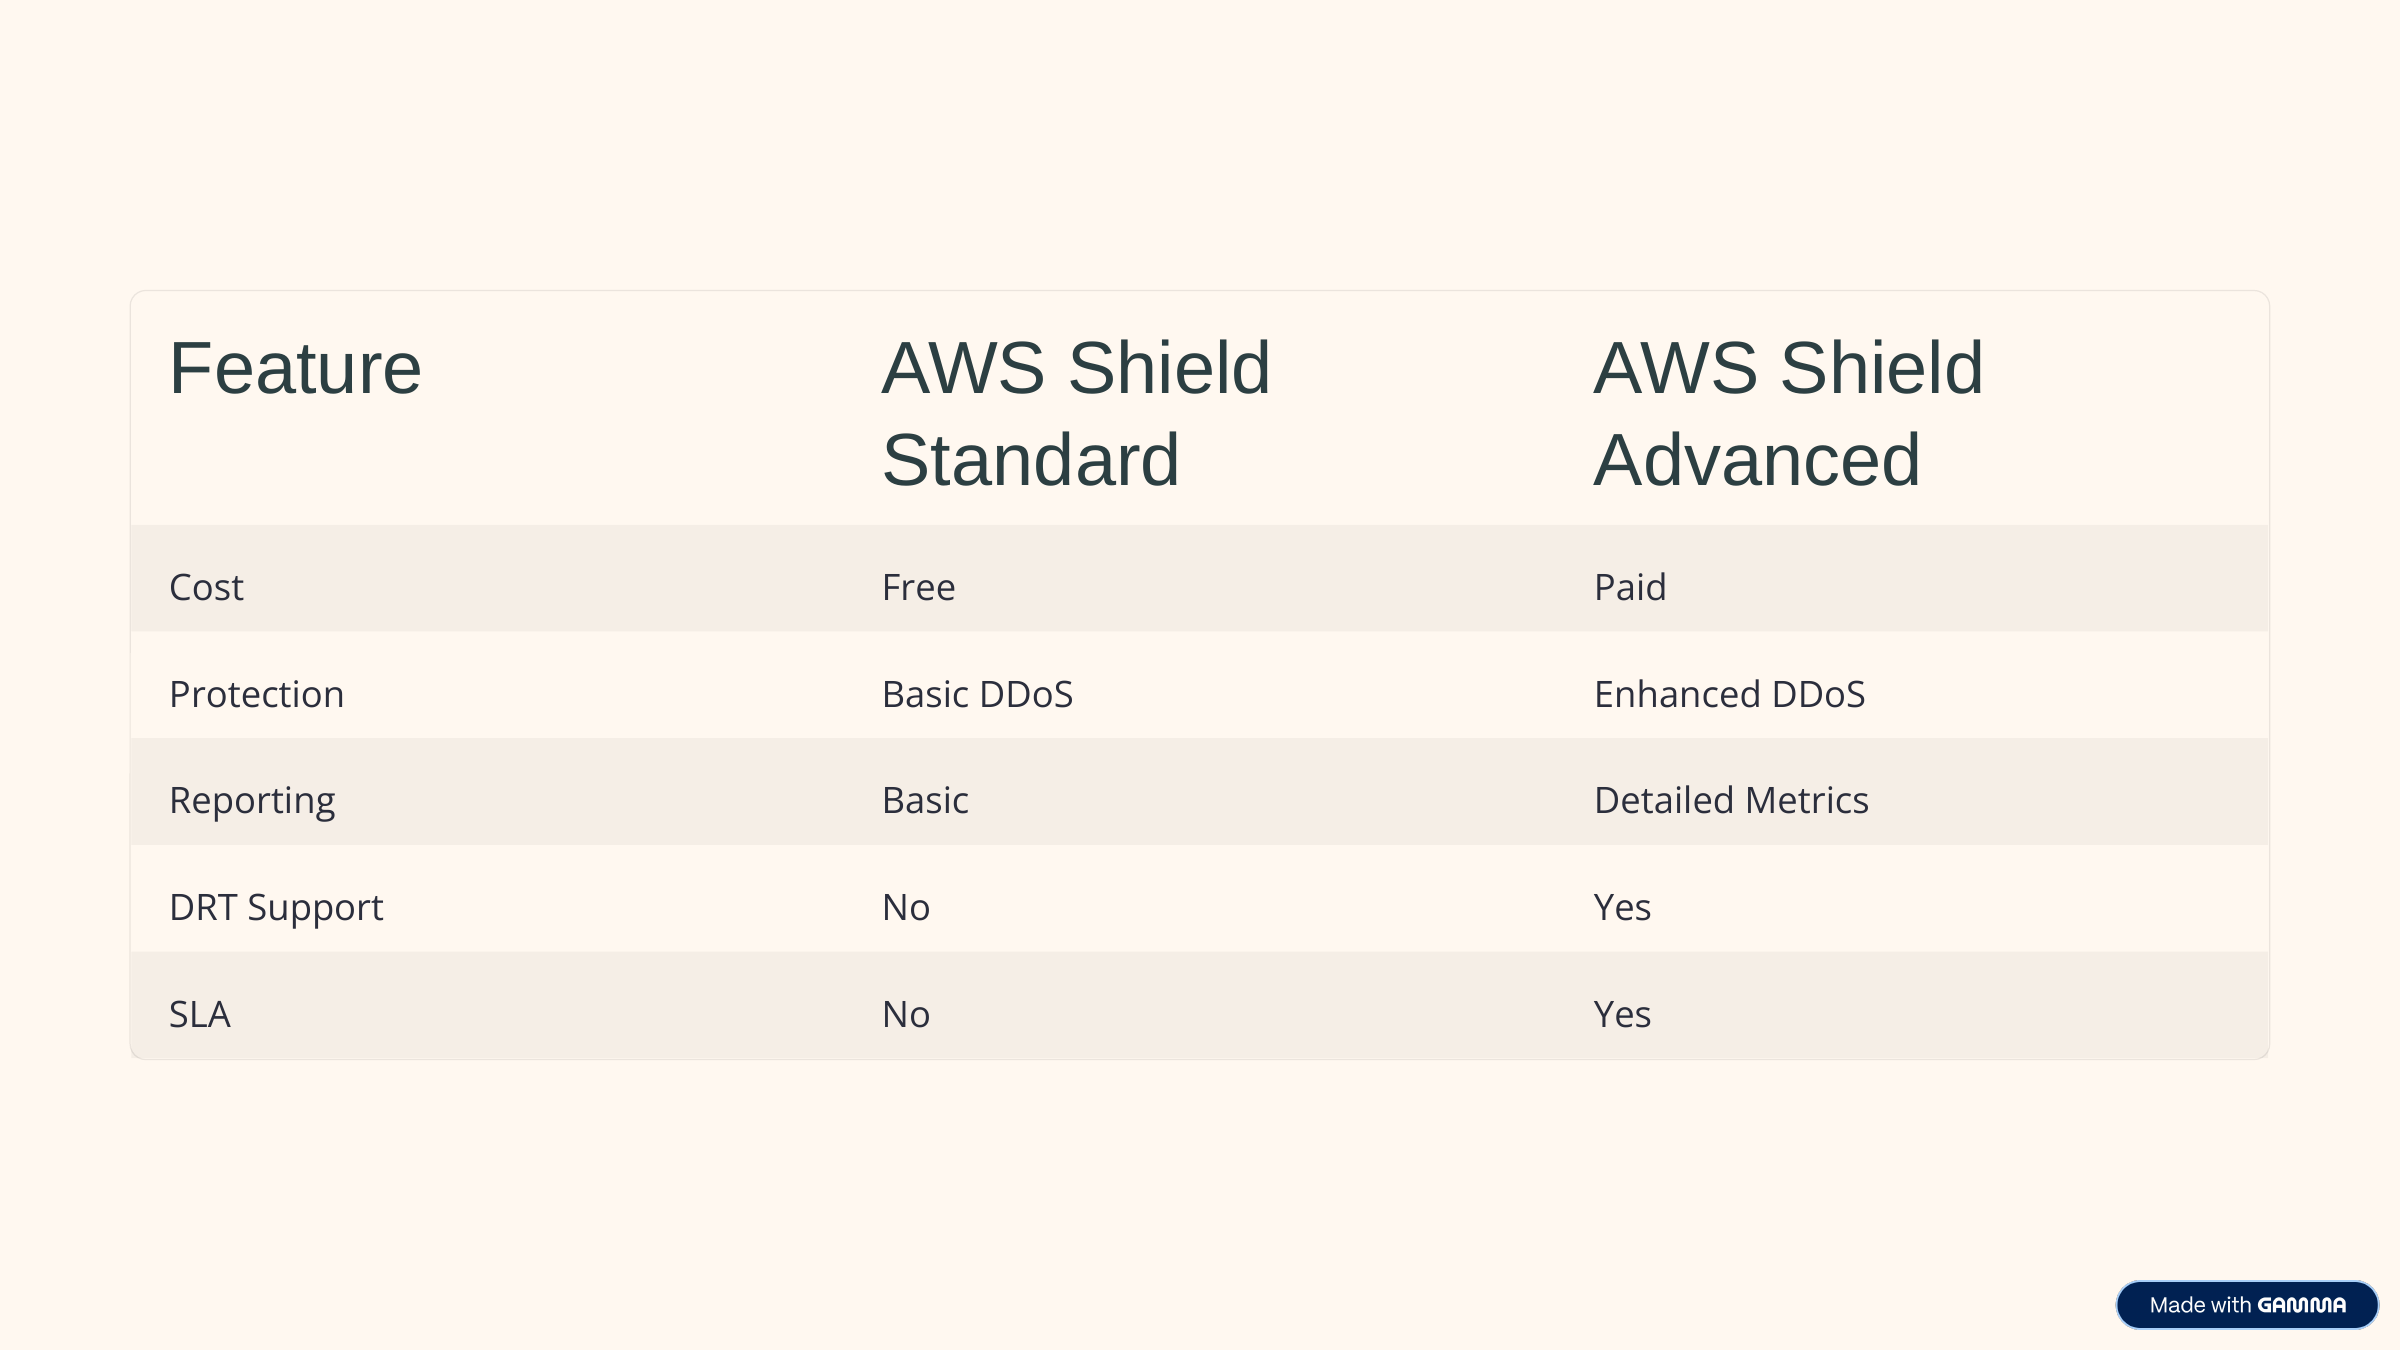

Feature
AWS Shield Standard
AWS Shield Advanced

Cost
Free
Paid

Protection
Basic DDoS
Enhanced DDoS

Reporting
Basic
Detailed Metrics

DRT Support
No
Yes

SLA
No
Yes